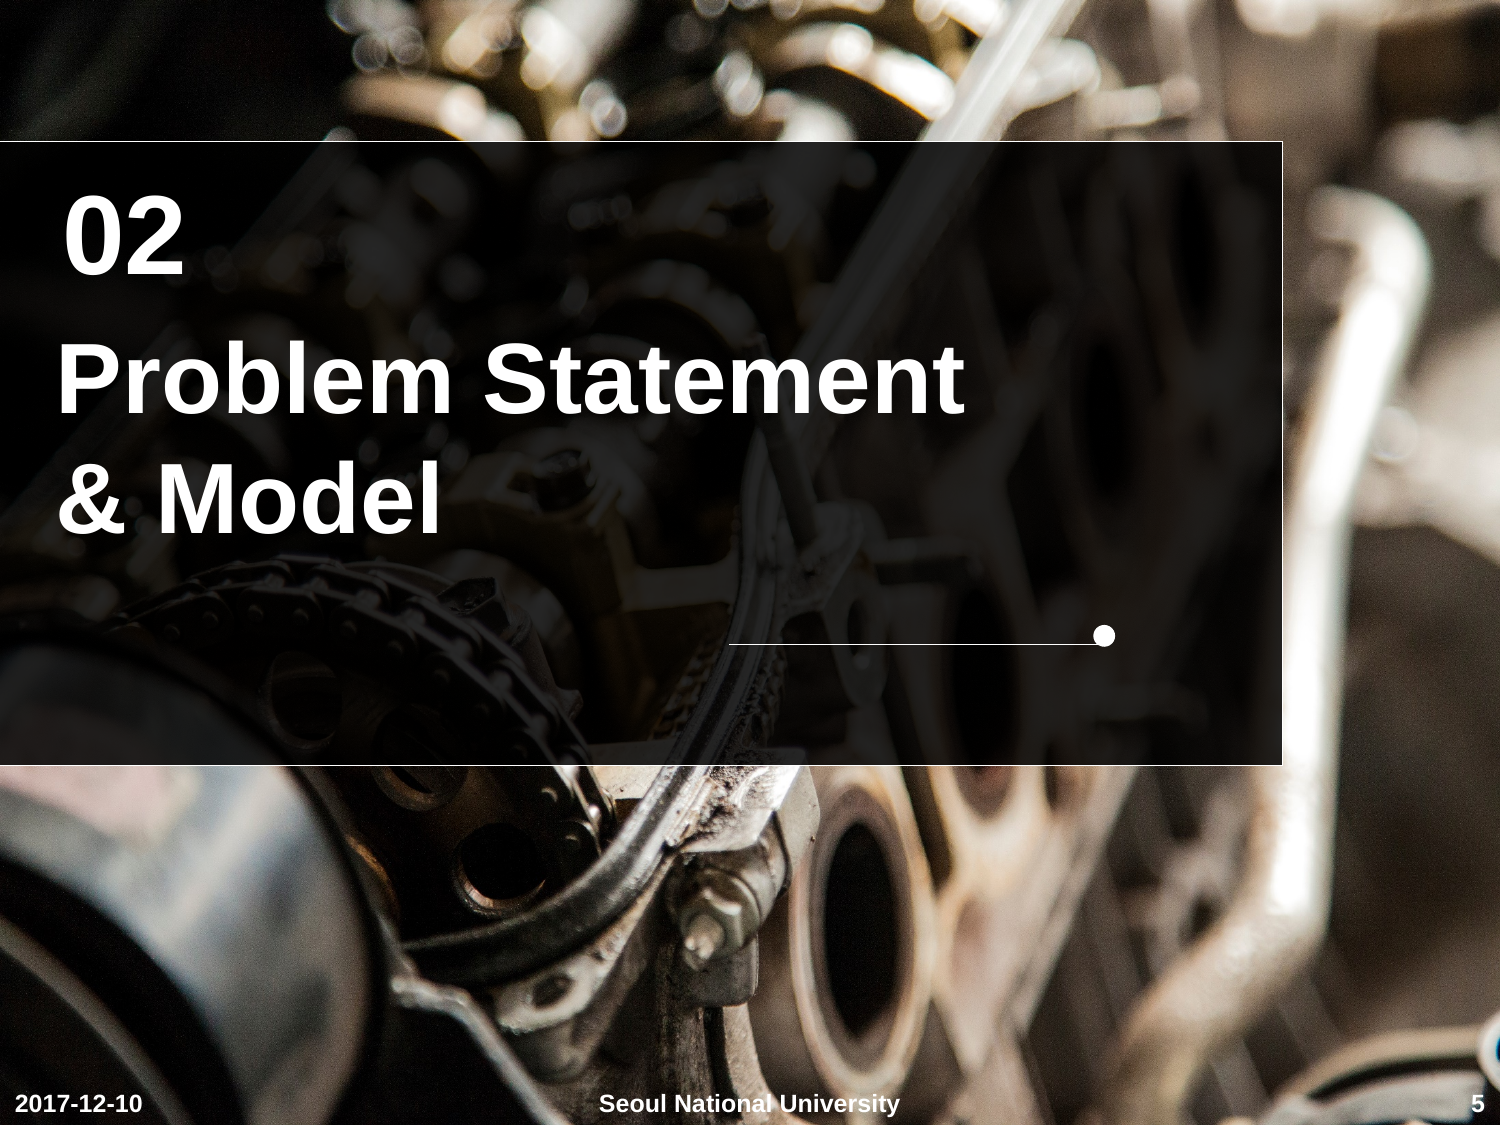

Problem Statement
& Model

2017-12-10
Seoul National University
5